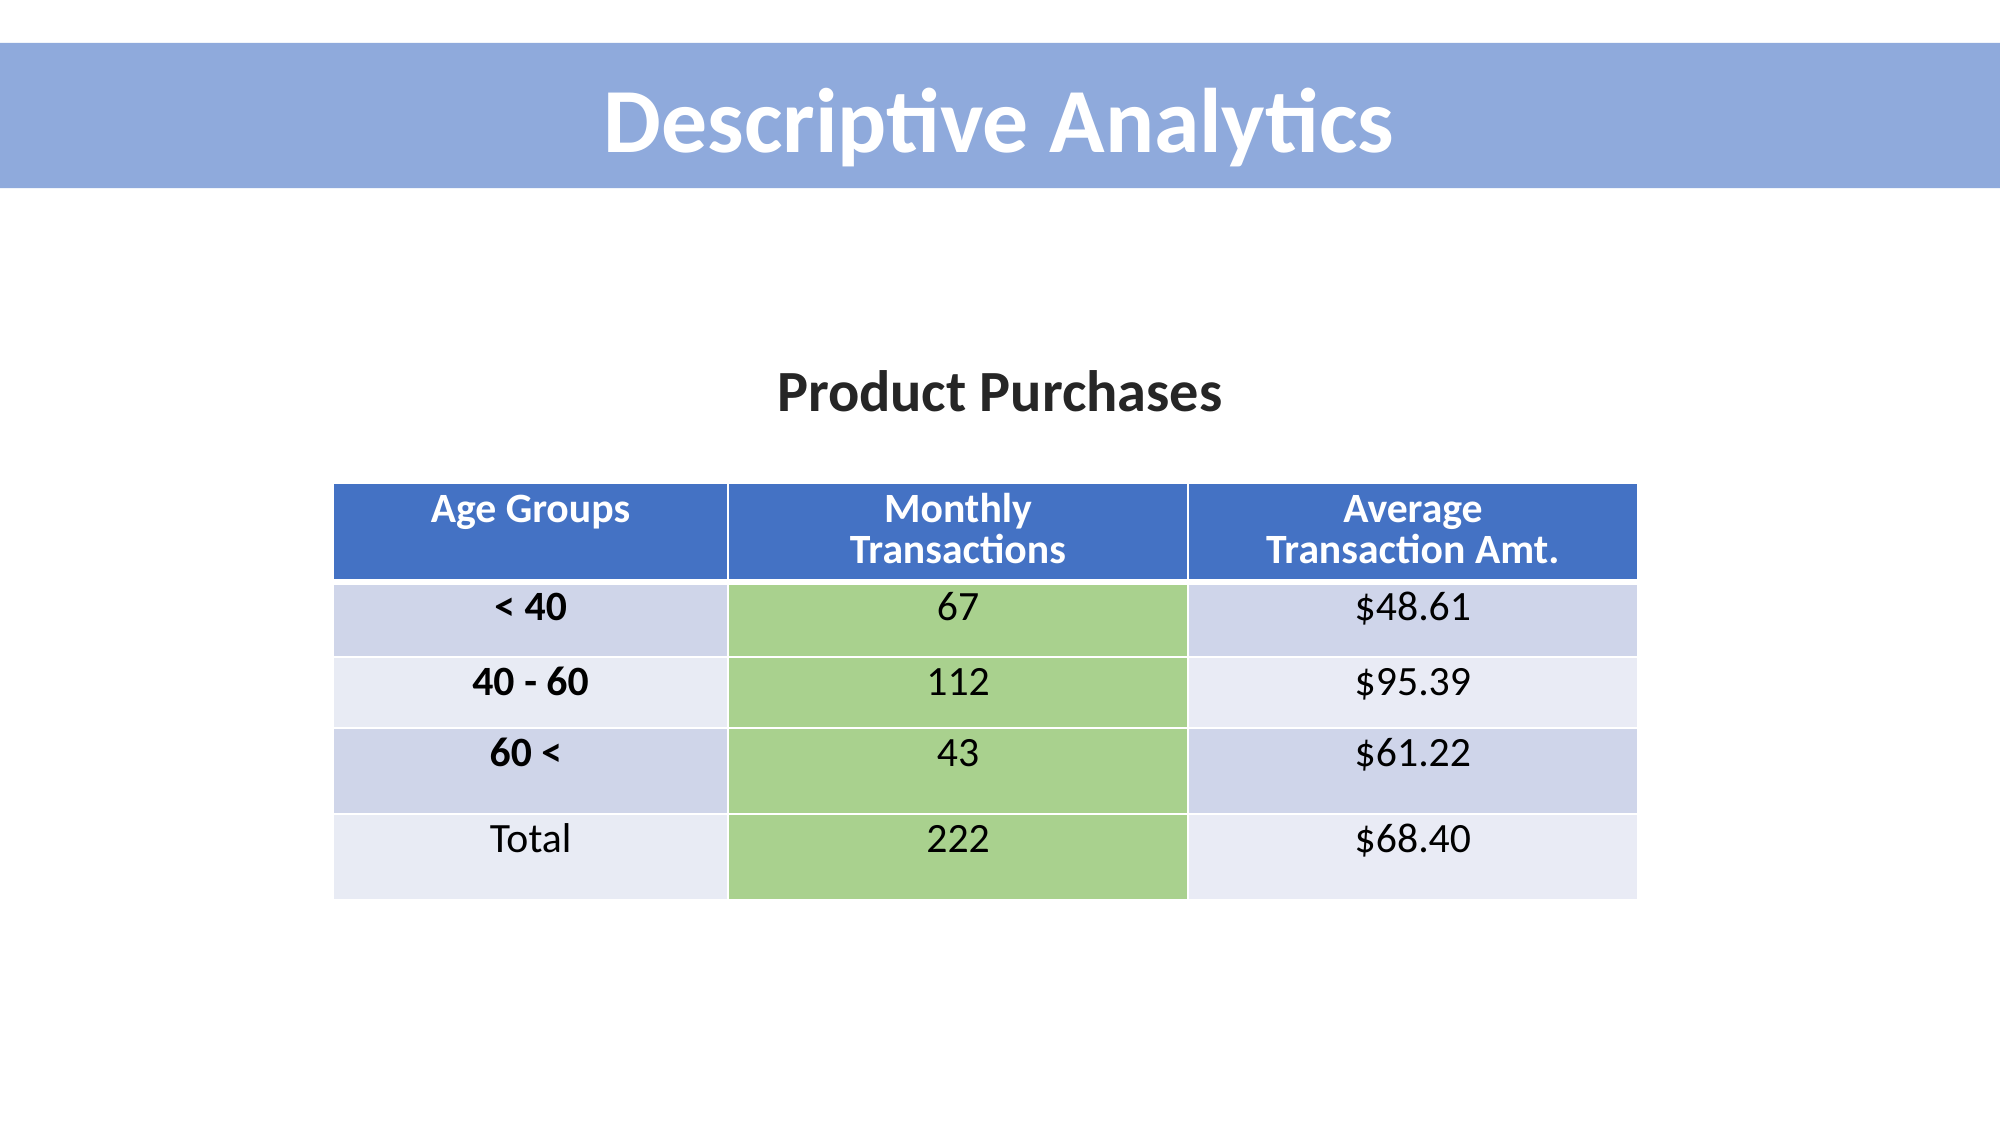

Descriptive Analytics
Product Purchases
| Age Groups | Monthly Transactions | Average Transaction Amt. |
| --- | --- | --- |
| < 40 | 67 | $48.61 |
| 40 - 60 | 112 | $95.39 |
| 60 < | 43 | $61.22 |
| Total | 222 | $68.40 |